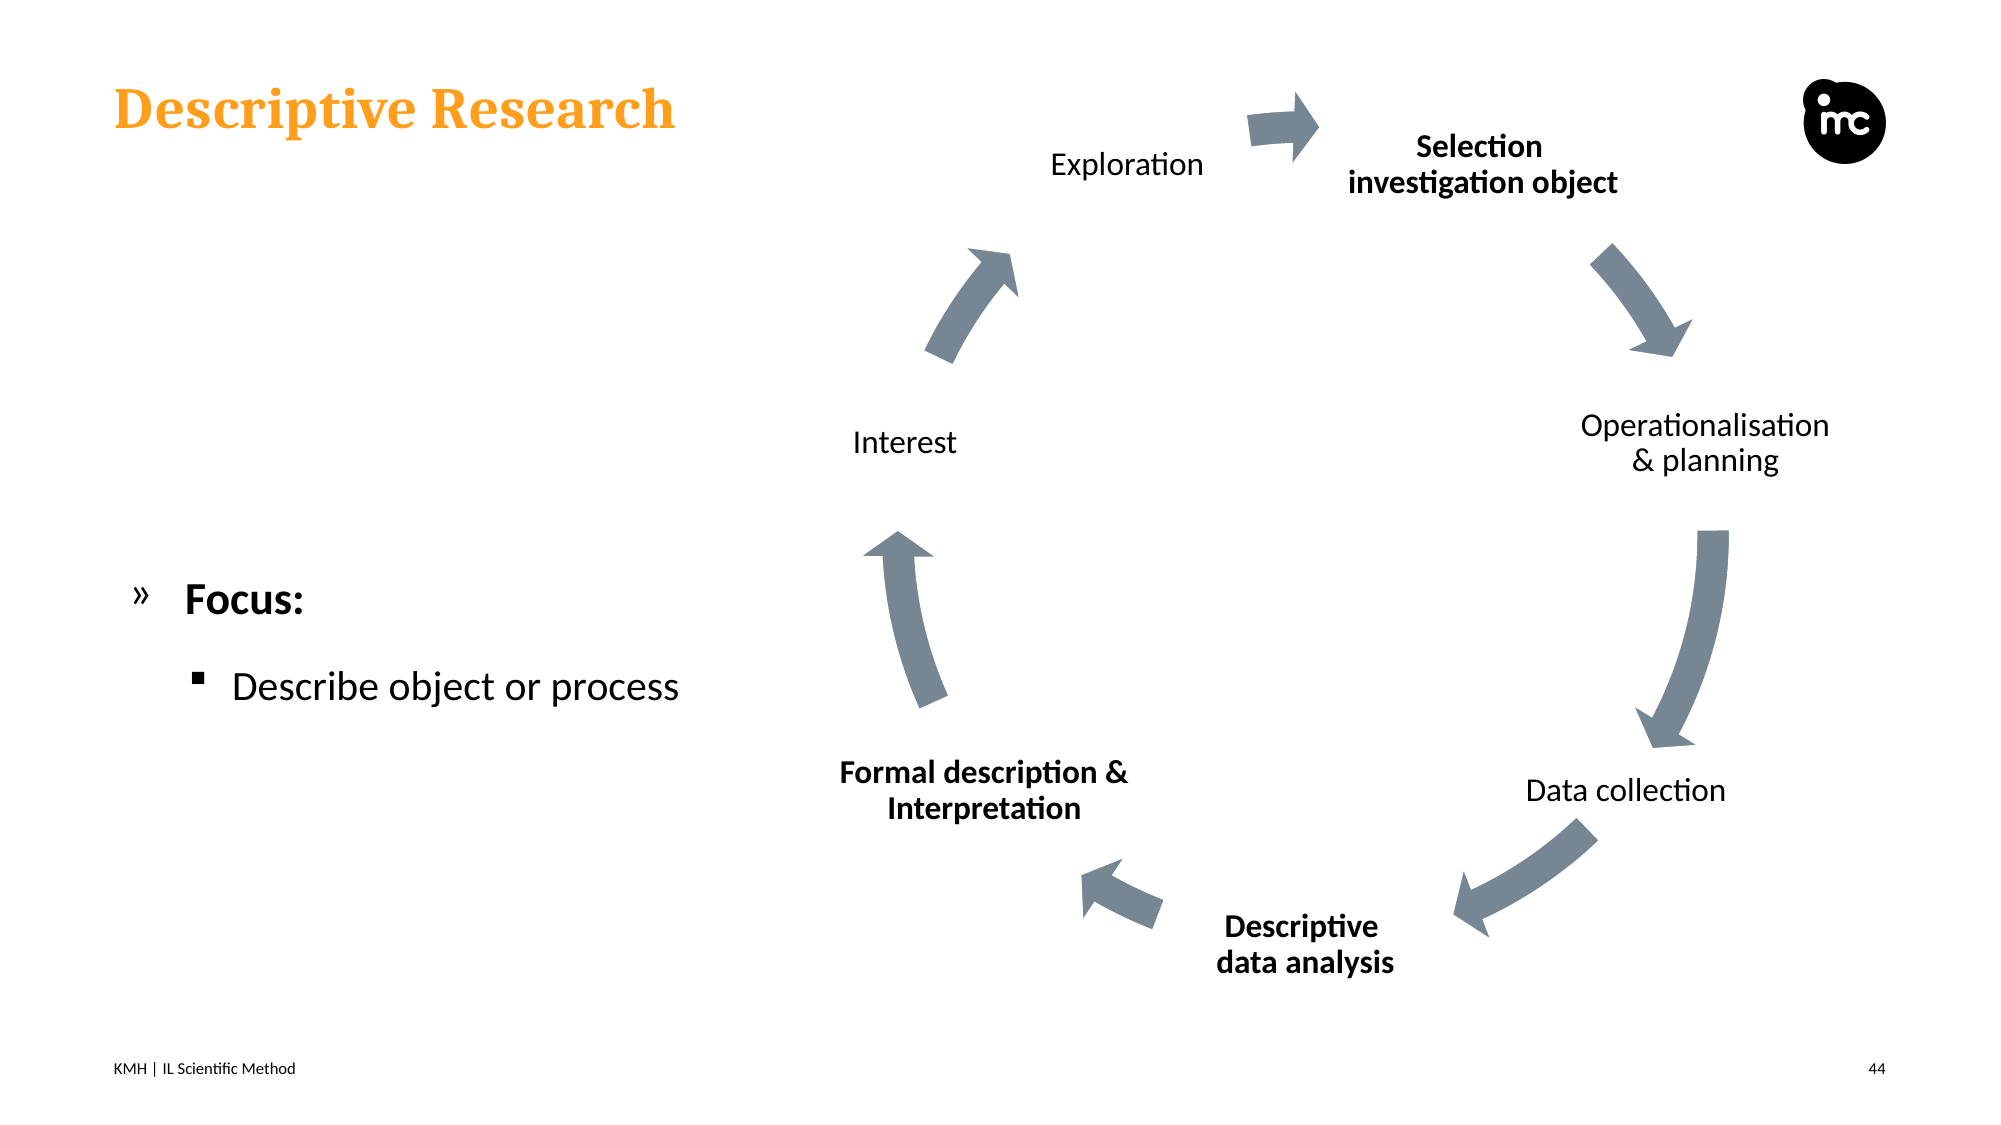

# Descriptive Research
Selection
investigation object
Operationalisation
& planning
Data collection
Descriptive
data analysis
Formal description & Interpretation
Interest
Exploration
Focus:
Describe object or process
KMH | IL Scientific Method

44